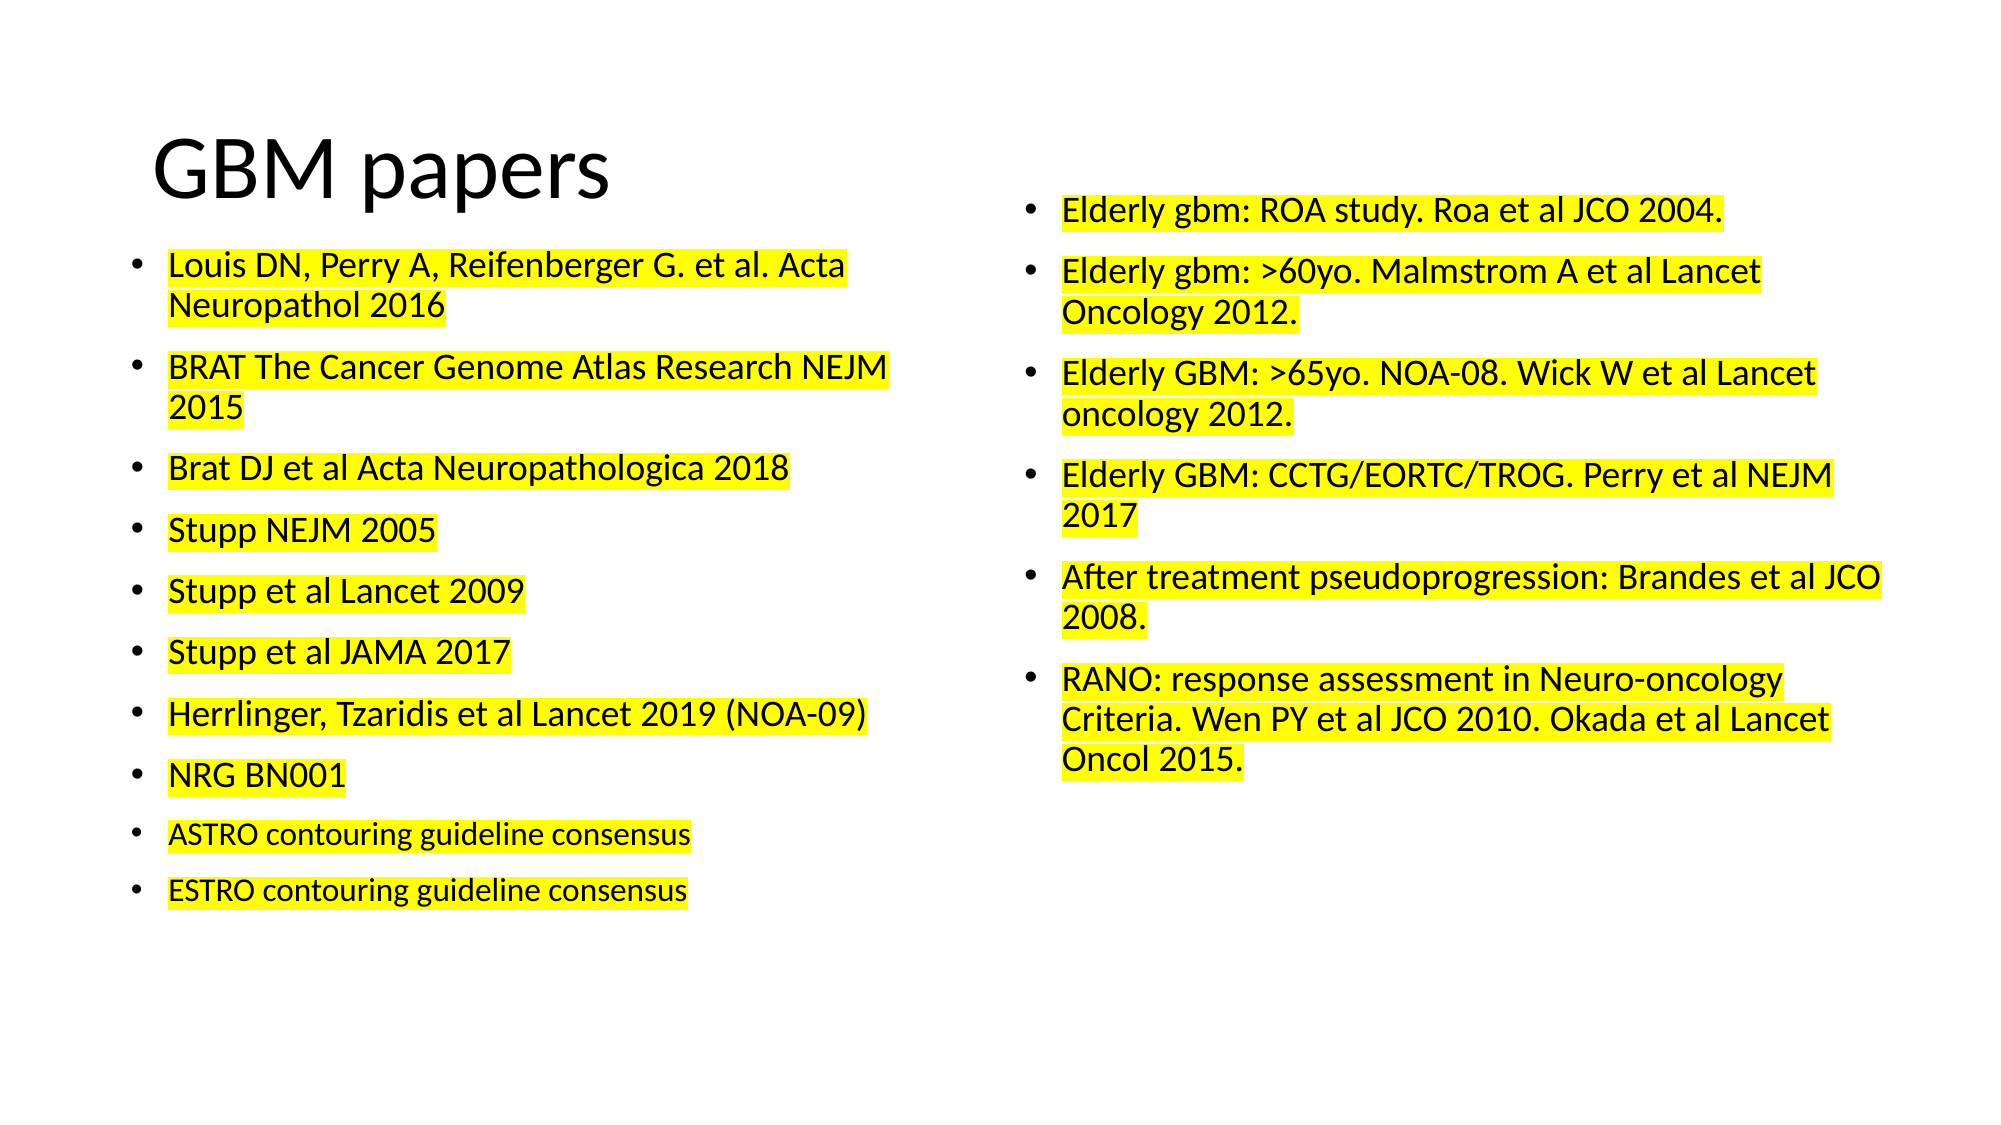

# GBM papers
Elderly gbm: ROA study. Roa et al JCO 2004.
Elderly gbm: >60yo. Malmstrom A et al Lancet Oncology 2012.
Elderly GBM: >65yo. NOA-08. Wick W et al Lancet oncology 2012.
Elderly GBM: CCTG/EORTC/TROG. Perry et al NEJM 2017
After treatment pseudoprogression: Brandes et al JCO 2008.
RANO: response assessment in Neuro-oncology Criteria. Wen PY et al JCO 2010. Okada et al Lancet Oncol 2015.

Louis DN, Perry A, Reifenberger G. et al. Acta Neuropathol 2016
BRAT The Cancer Genome Atlas Research NEJM 2015
Brat DJ et al Acta Neuropathologica 2018
Stupp NEJM 2005
Stupp et al Lancet 2009
Stupp et al JAMA 2017
Herrlinger, Tzaridis et al Lancet 2019 (NOA-09)
NRG BN001
ASTRO contouring guideline consensus
ESTRO contouring guideline consensus